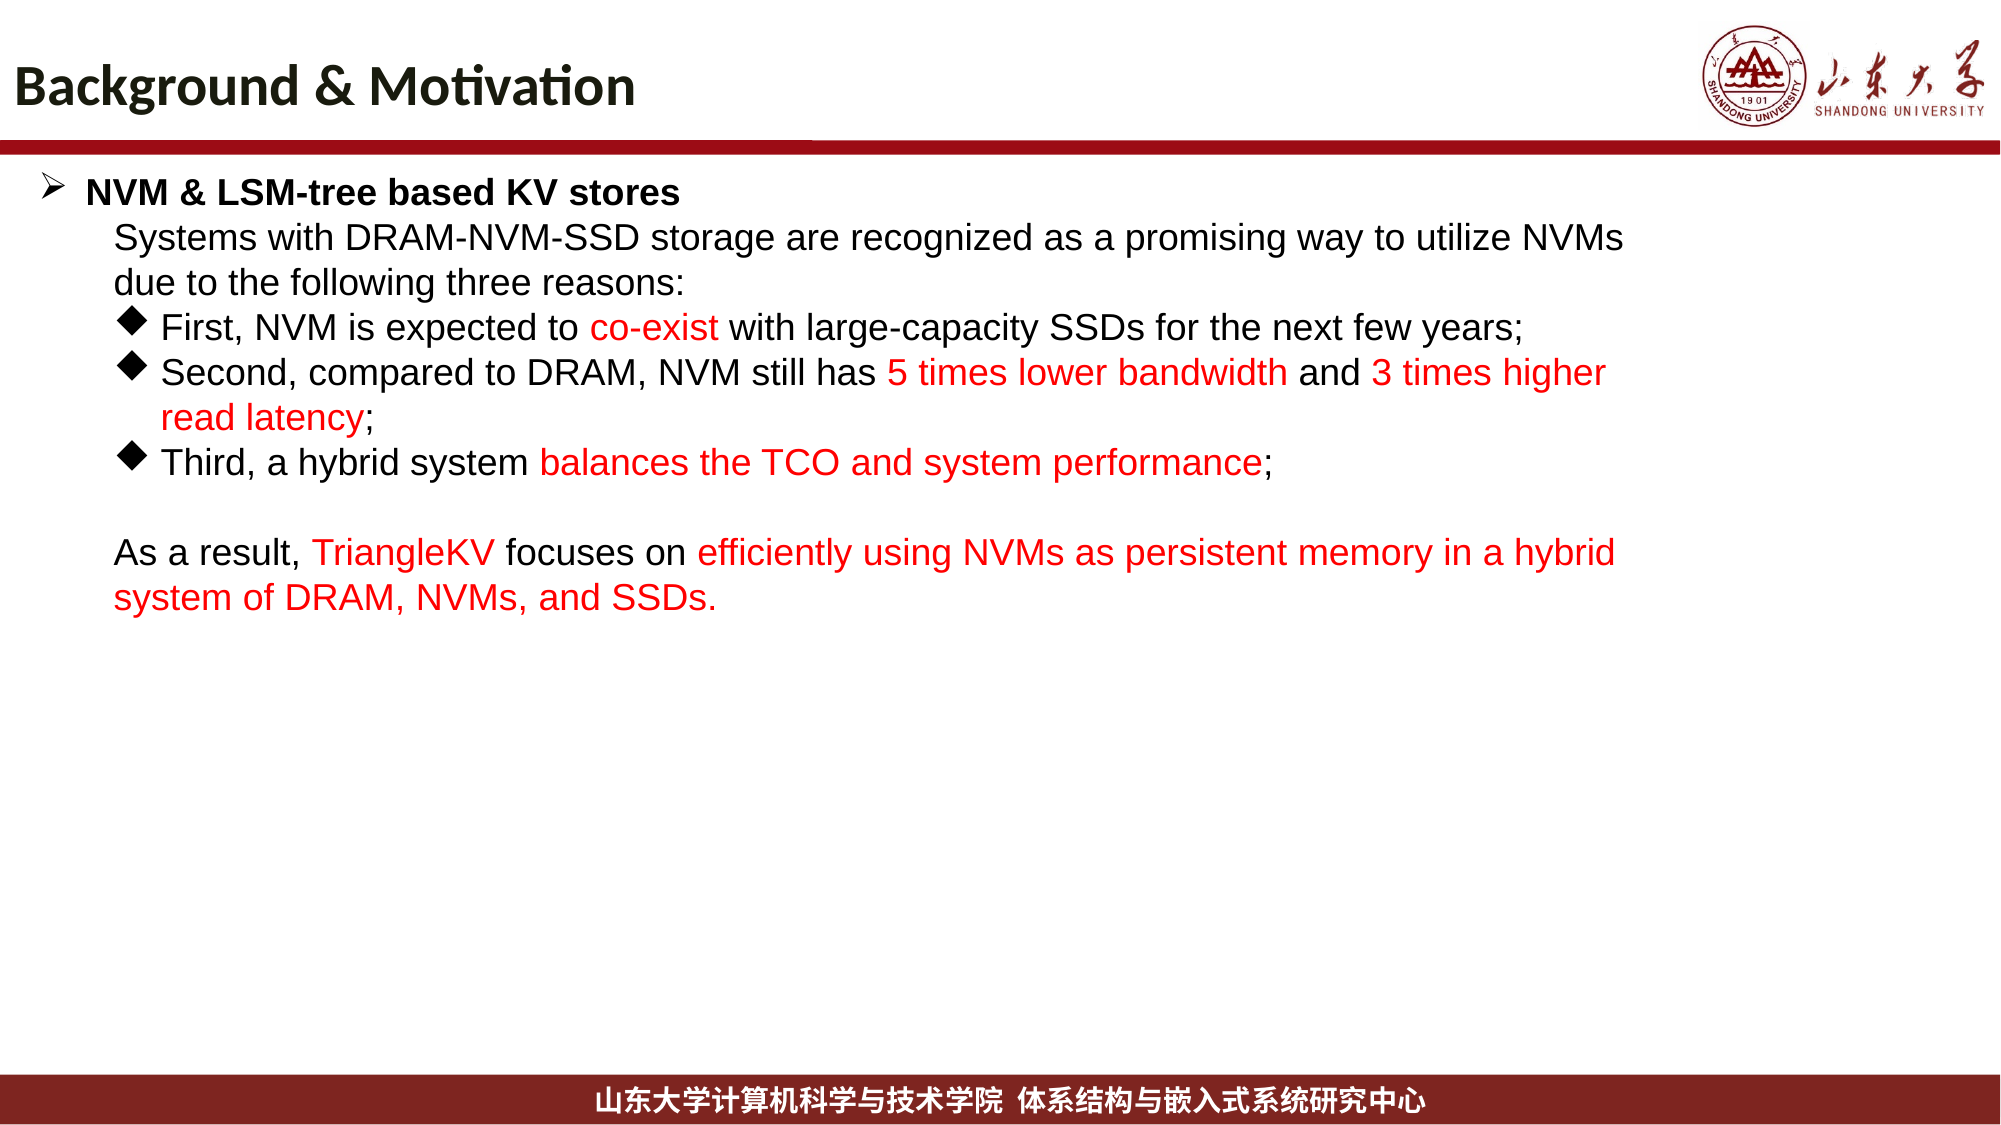

# Background & Motivation
NVM & LSM-tree based KV stores
Systems with DRAM-NVM-SSD storage are recognized as a promising way to utilize NVMs due to the following three reasons:
First, NVM is expected to co-exist with large-capacity SSDs for the next few years;
Second, compared to DRAM, NVM still has 5 times lower bandwidth and 3 times higher read latency;
Third, a hybrid system balances the TCO and system performance;

As a result, TriangleKV focuses on efficiently using NVMs as persistent memory in a hybrid system of DRAM, NVMs, and SSDs.